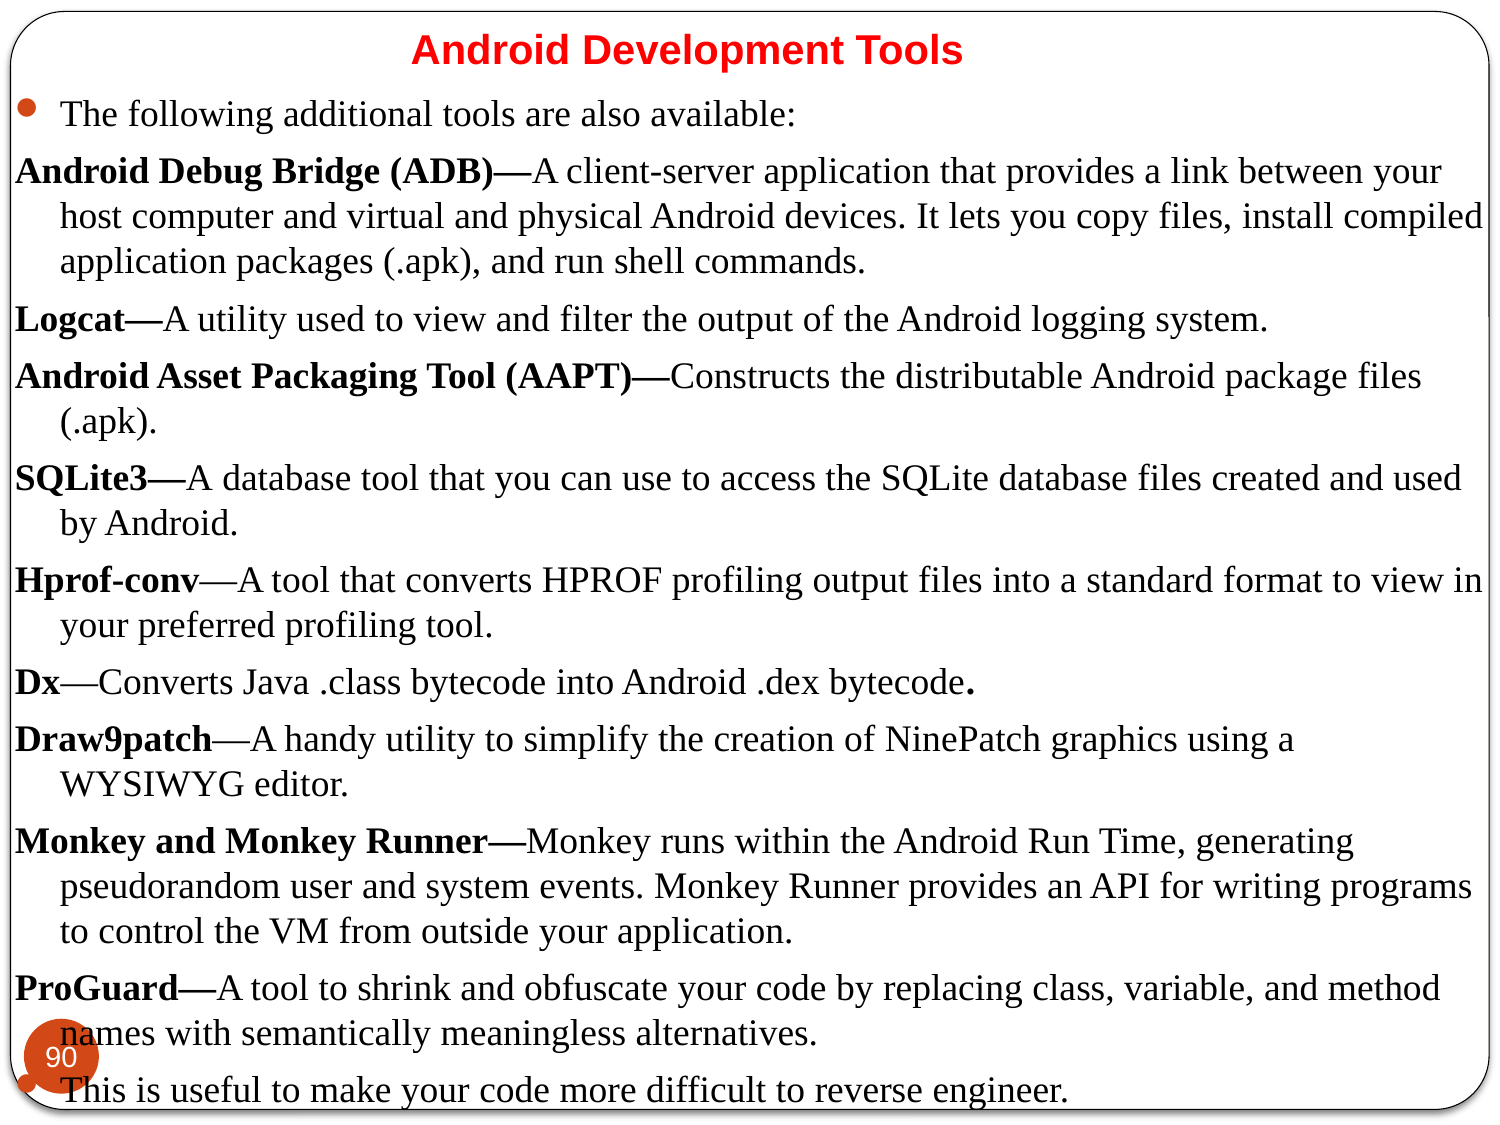

# Android Development Tools
The following additional tools are also available:
Android Debug Bridge (ADB)—A client-server application that provides a link between your host computer and virtual and physical Android devices. It lets you copy files, install compiled application packages (.apk), and run shell commands.
Logcat—A utility used to view and filter the output of the Android logging system.
Android Asset Packaging Tool (AAPT)—Constructs the distributable Android package files (.apk).
SQLite3—A database tool that you can use to access the SQLite database files created and used by Android.
Hprof-conv—A tool that converts HPROF profiling output files into a standard format to view in your preferred profiling tool.
Dx—Converts Java .class bytecode into Android .dex bytecode.
Draw9patch—A handy utility to simplify the creation of NinePatch graphics using a WYSIWYG editor.
Monkey and Monkey Runner—Monkey runs within the Android Run Time, generating pseudorandom user and system events. Monkey Runner provides an API for writing programs to control the VM from outside your application.
ProGuard—A tool to shrink and obfuscate your code by replacing class, variable, and method names with semantically meaningless alternatives.
This is useful to make your code more difficult to reverse engineer.
90